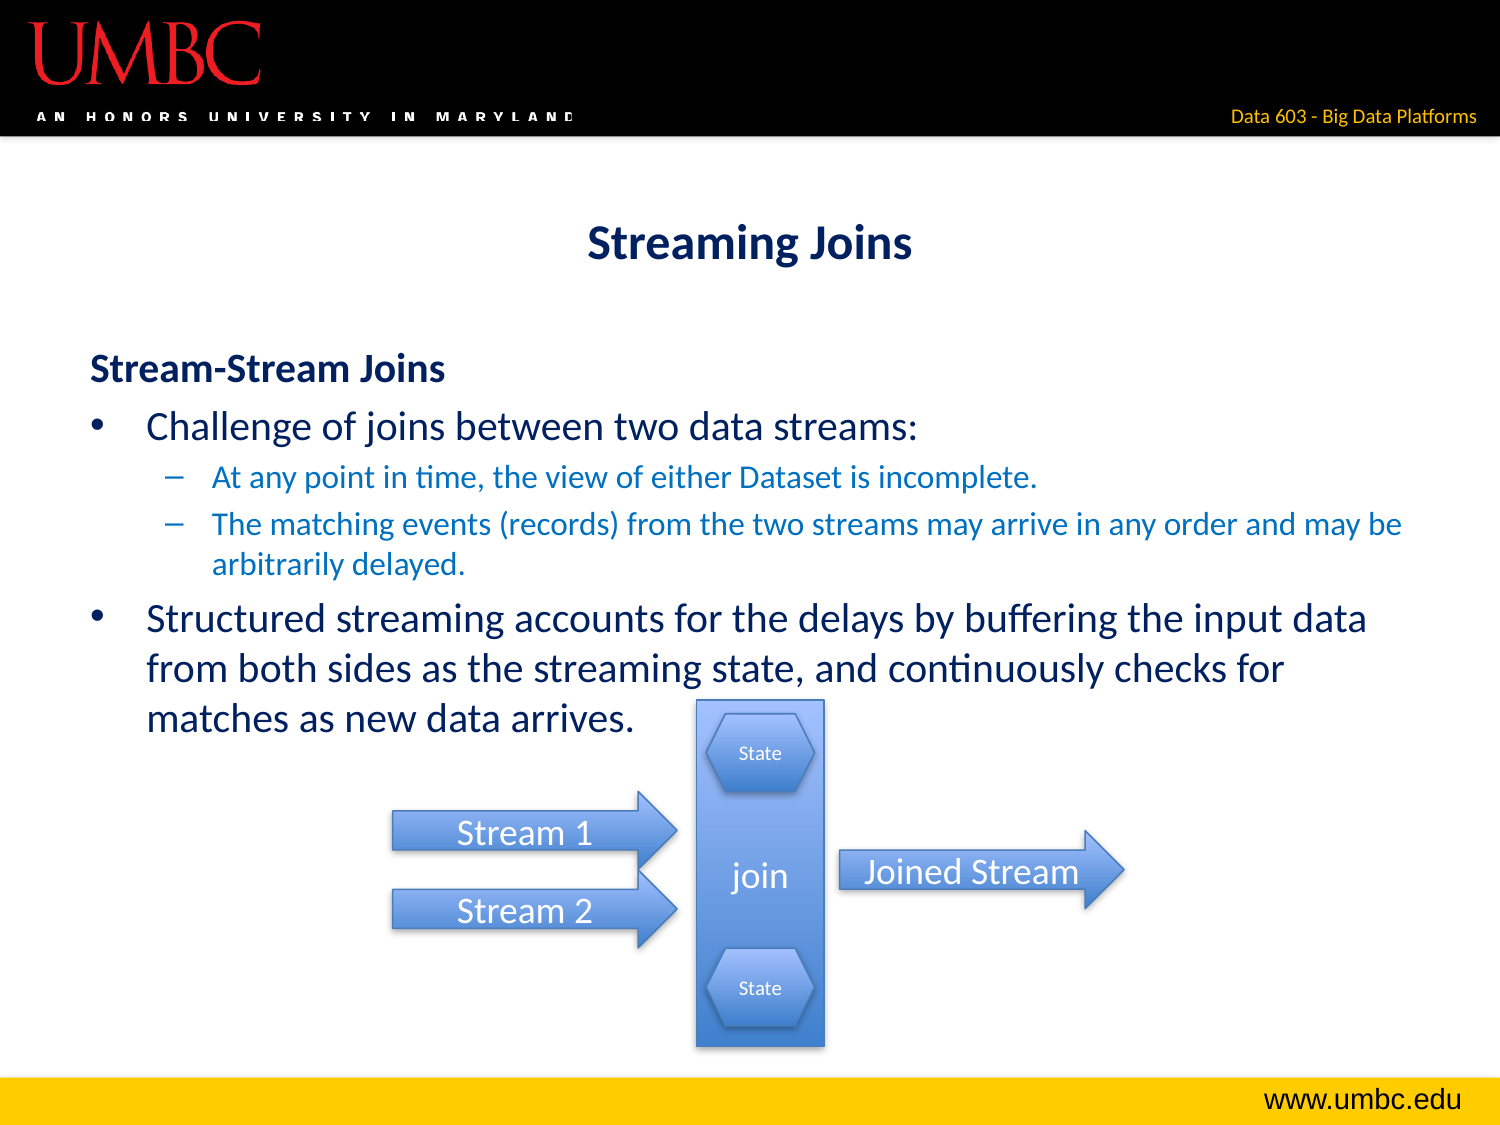

# Streaming Joins
Stream-Stream Joins
Challenge of joins between two data streams:
At any point in time, the view of either Dataset is incomplete.
The matching events (records) from the two streams may arrive in any order and may be arbitrarily delayed.
Structured streaming accounts for the delays by buffering the input data from both sides as the streaming state, and continuously checks for matches as new data arrives.

join
State
Stream 1
Joined Stream
Stream 2
State